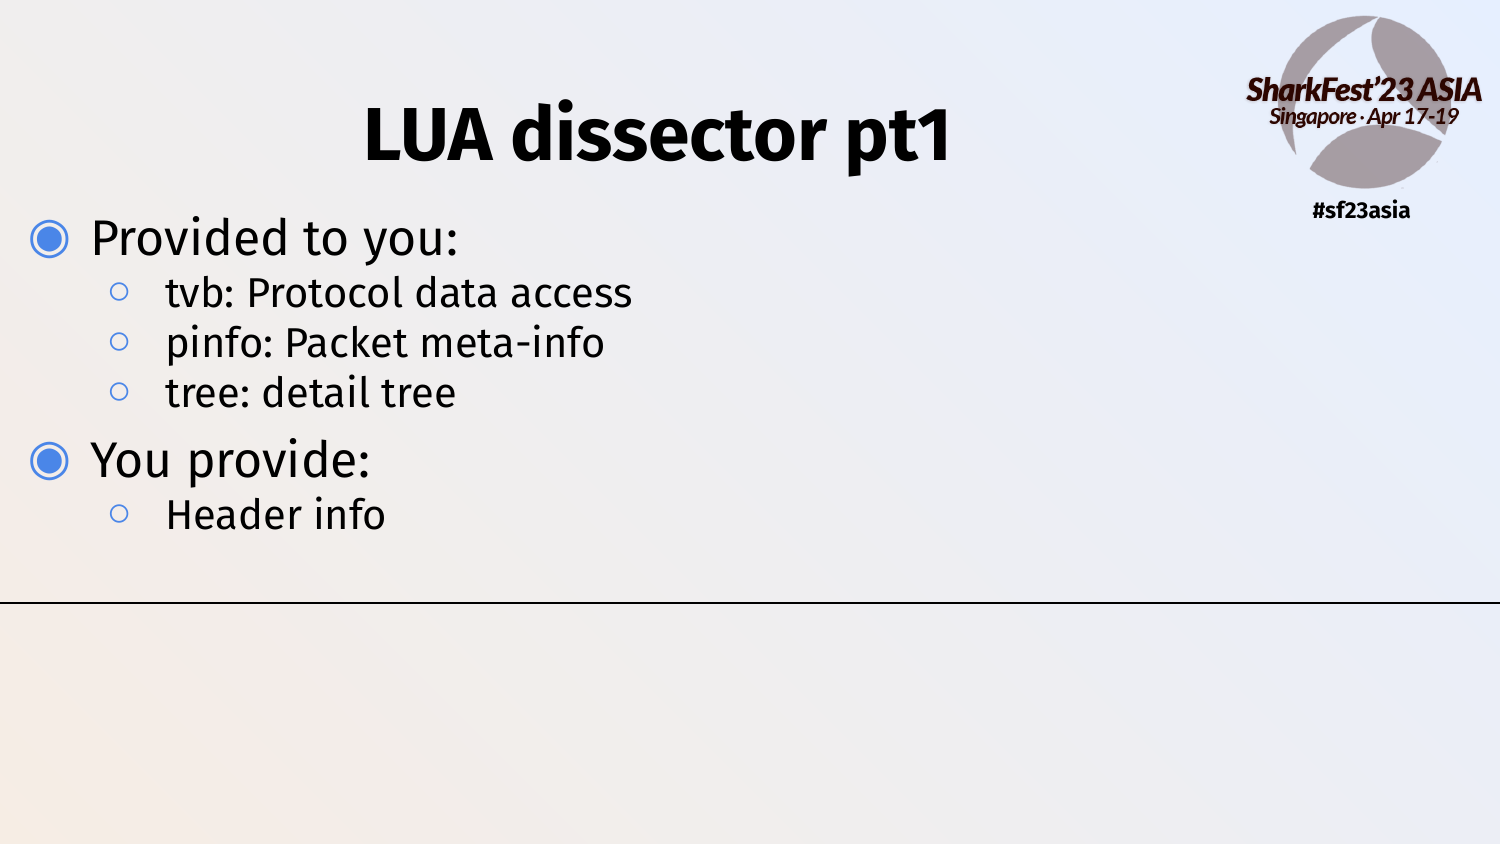

# LUA dissector pt1
Provided to you:
tvb: Protocol data access
pinfo: Packet meta-info
tree: detail tree
You provide:
Header info